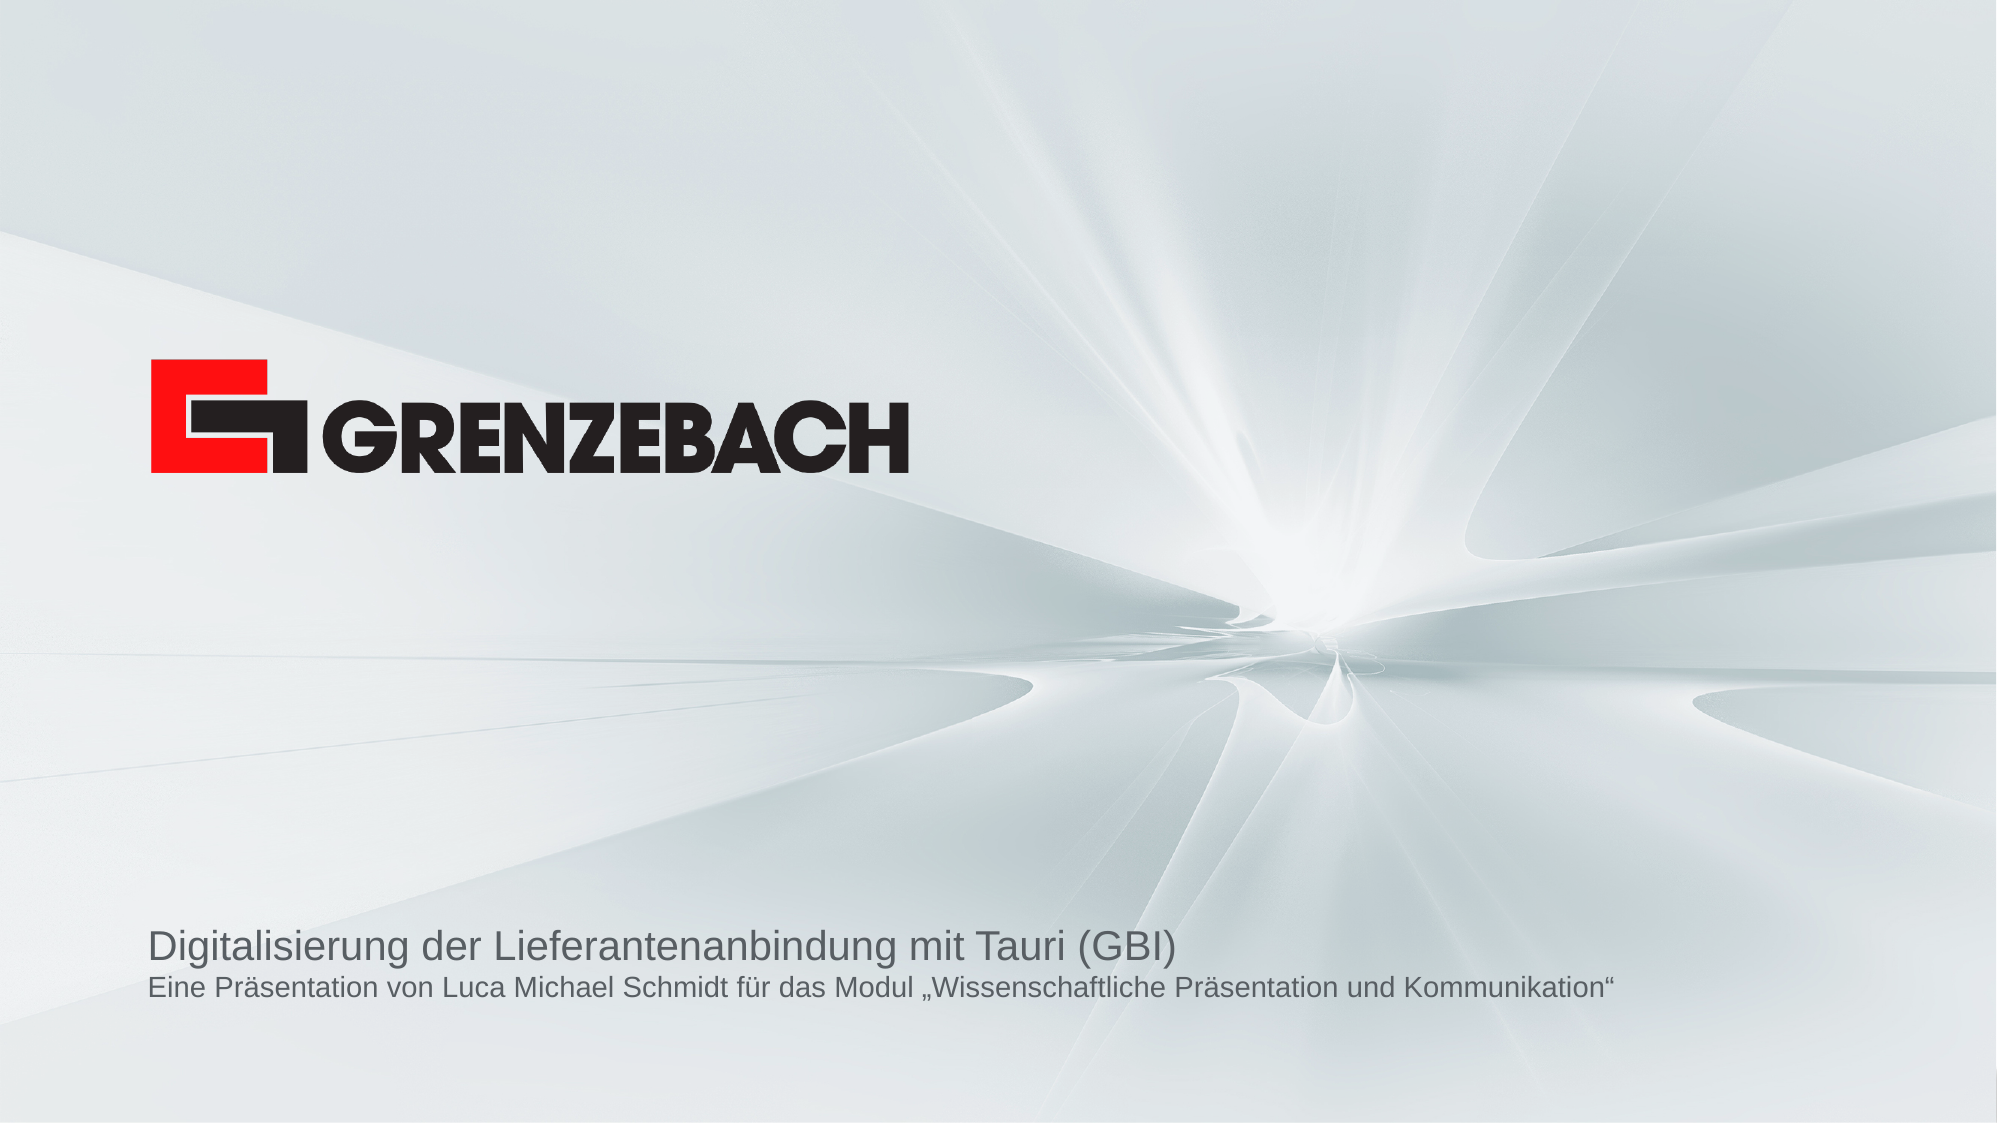

Digitalisierung der Lieferantenanbindung mit Tauri (GBI)
Eine Präsentation von Luca Michael Schmidt für das Modul „Wissenschaftliche Präsentation und Kommunikation“